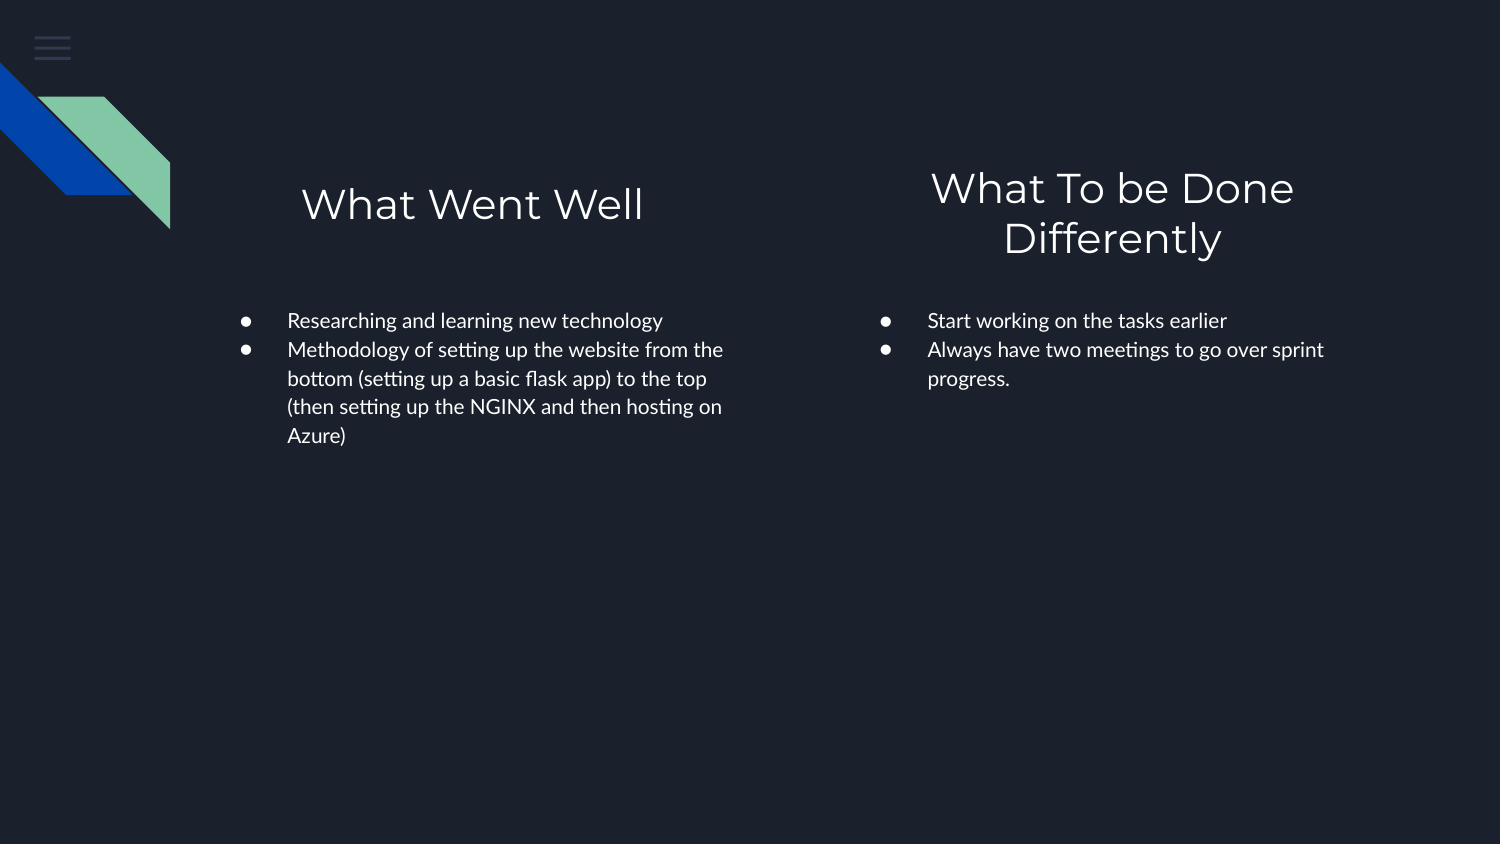

# What Went Well
What To be Done Differently
Researching and learning new technology
Methodology of setting up the website from the bottom (setting up a basic flask app) to the top (then setting up the NGINX and then hosting on Azure)
Start working on the tasks earlier
Always have two meetings to go over sprint progress.